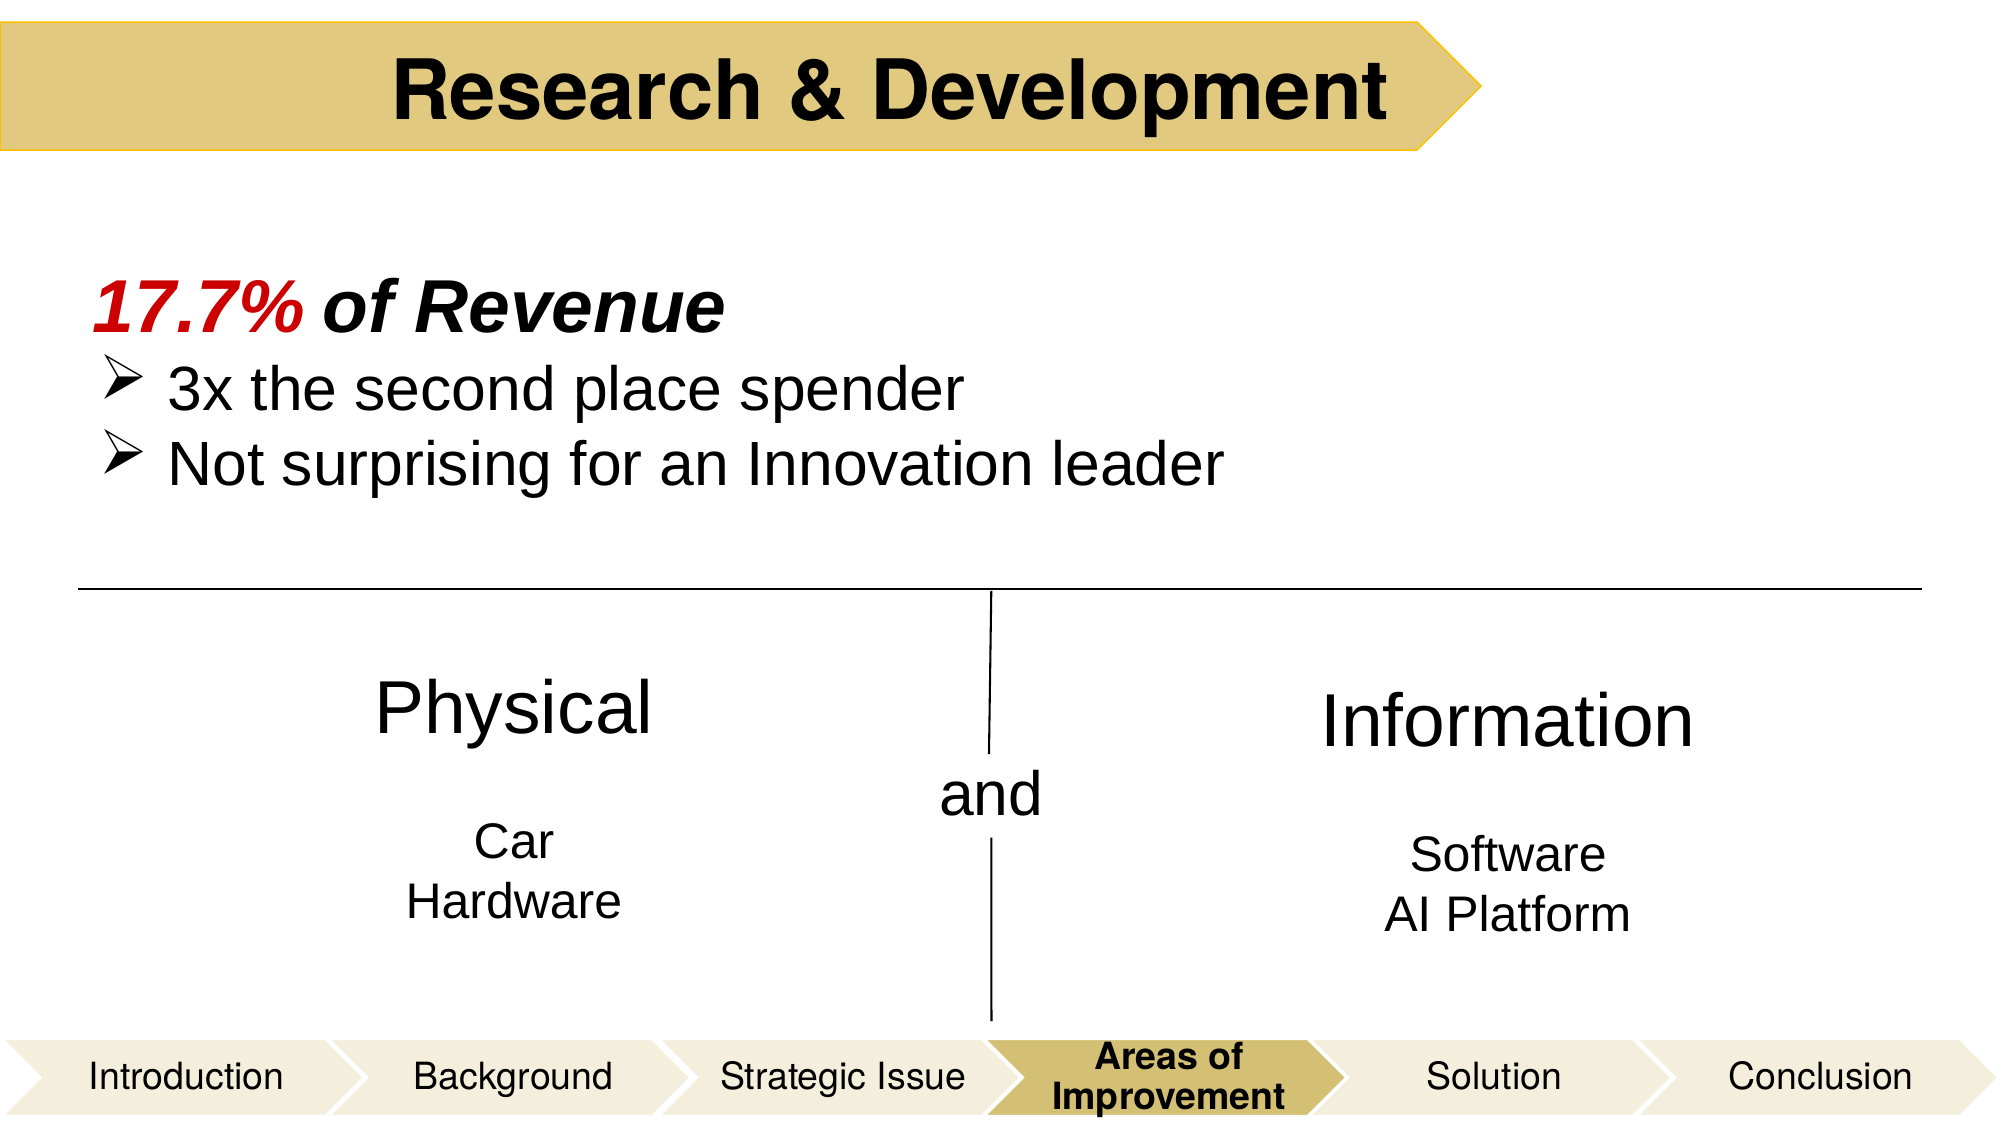

Research & Development
17.7% of Revenue
3x the second place spender
Not surprising for an Innovation leader

Physical

Car
Hardware

Information

Software
AI Platform

and

Introduction

Background

Strategic Issue

Areas of Improvement

Solution

Conclusion